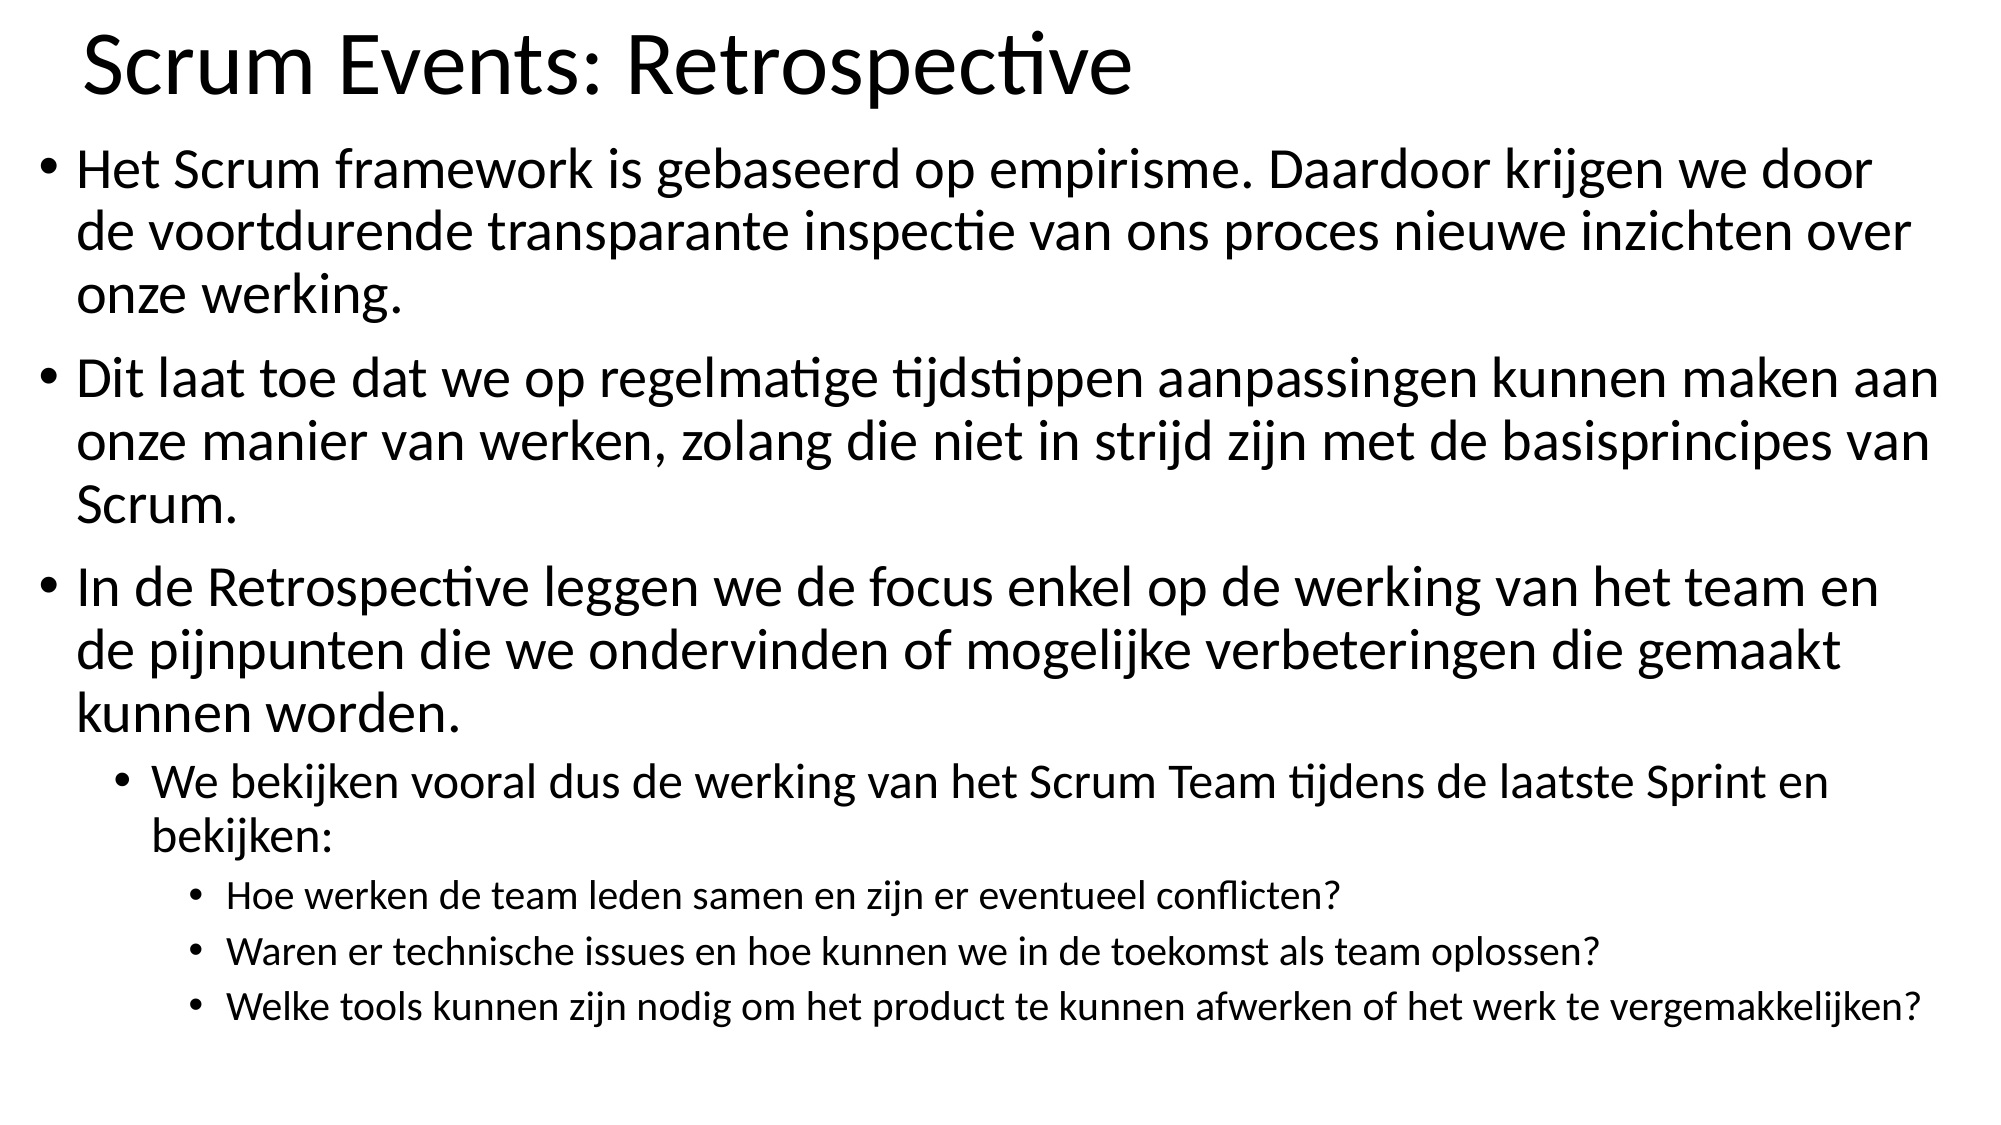

# Scrum Events: Retrospective
Het Scrum framework is gebaseerd op empirisme. Daardoor krijgen we door de voortdurende transparante inspectie van ons proces nieuwe inzichten over onze werking.
Dit laat toe dat we op regelmatige tijdstippen aanpassingen kunnen maken aan onze manier van werken, zolang die niet in strijd zijn met de basisprincipes van Scrum.
In de Retrospective leggen we de focus enkel op de werking van het team en de pijnpunten die we ondervinden of mogelijke verbeteringen die gemaakt kunnen worden.
We bekijken vooral dus de werking van het Scrum Team tijdens de laatste Sprint en bekijken:
Hoe werken de team leden samen en zijn er eventueel conflicten?
Waren er technische issues en hoe kunnen we in de toekomst als team oplossen?
Welke tools kunnen zijn nodig om het product te kunnen afwerken of het werk te vergemakkelijken?